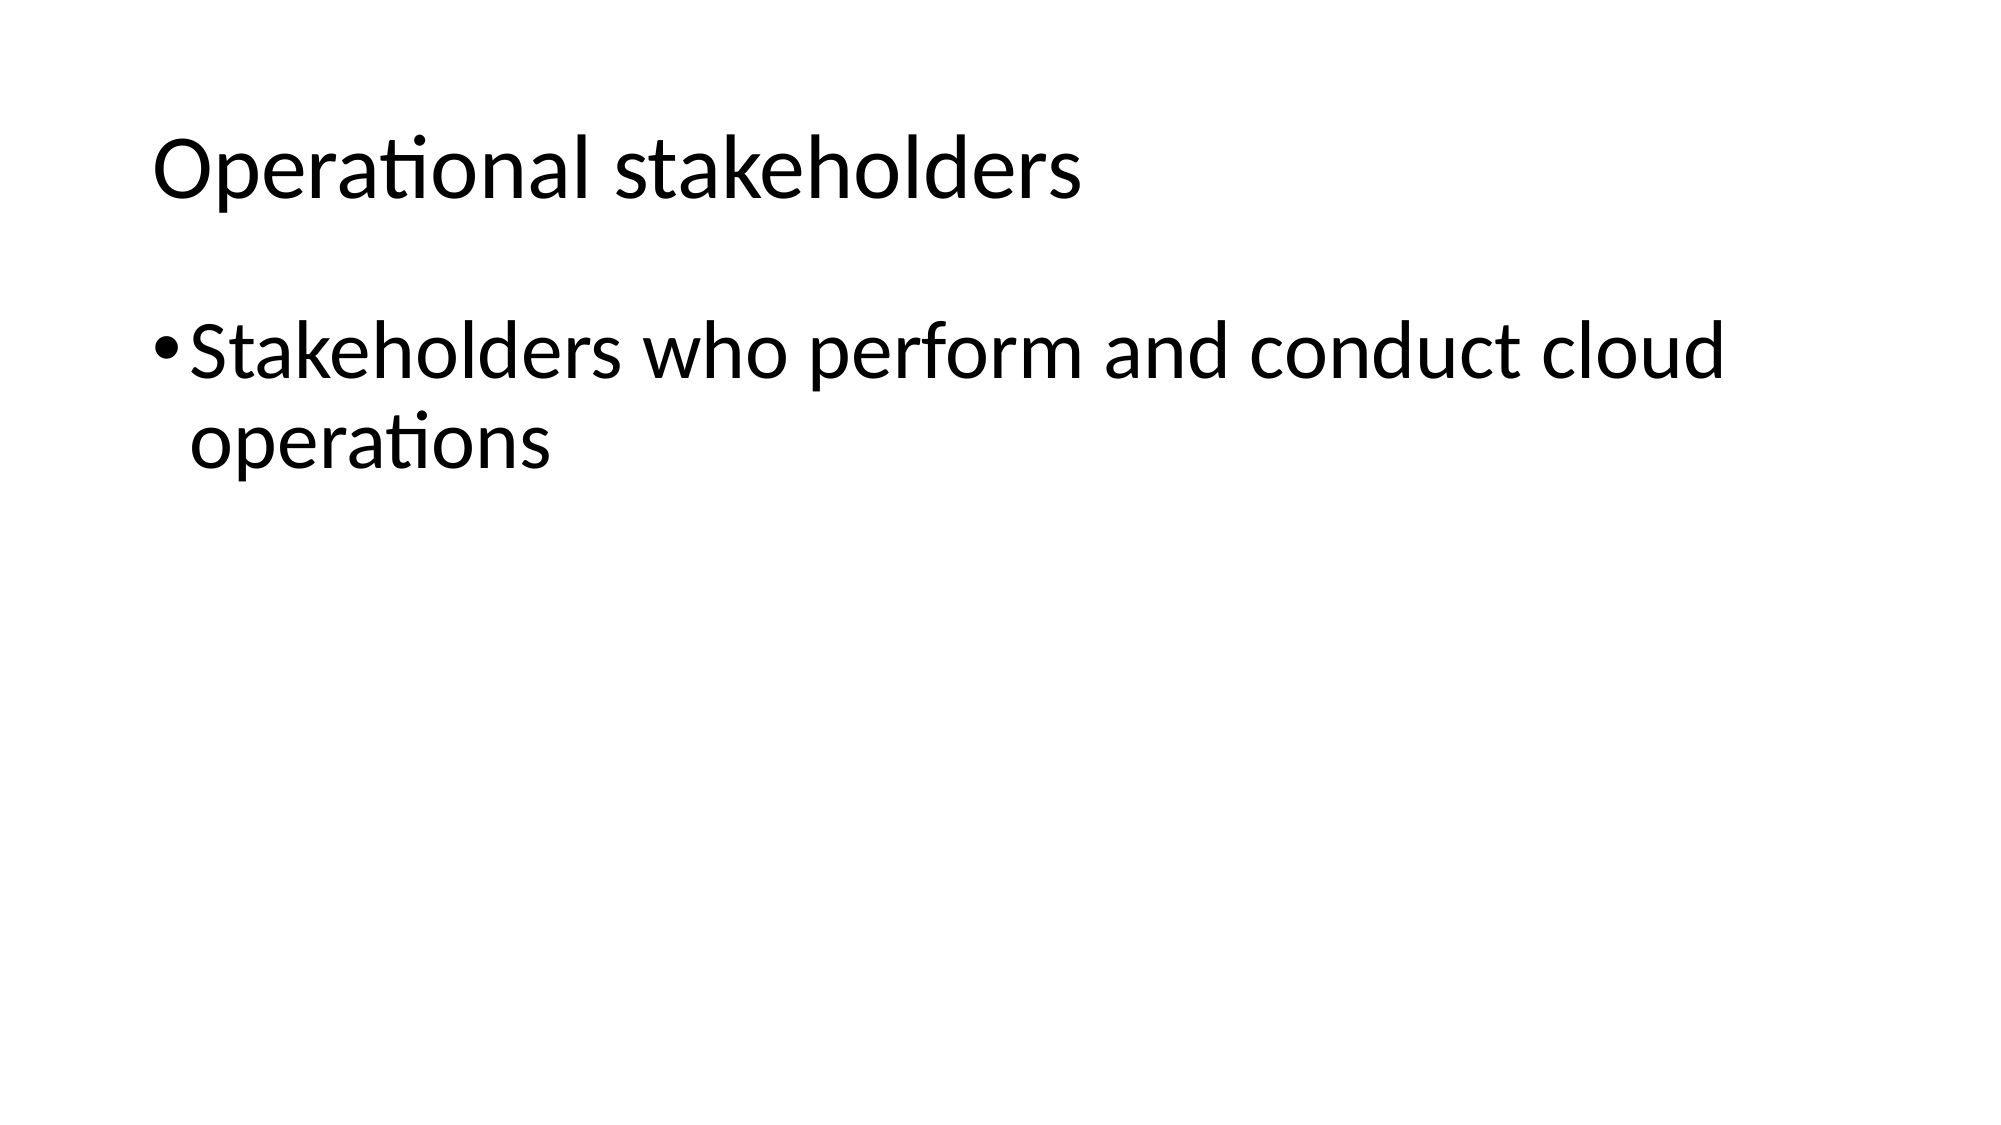

# Operational stakeholders
Stakeholders who perform and conduct cloud operations